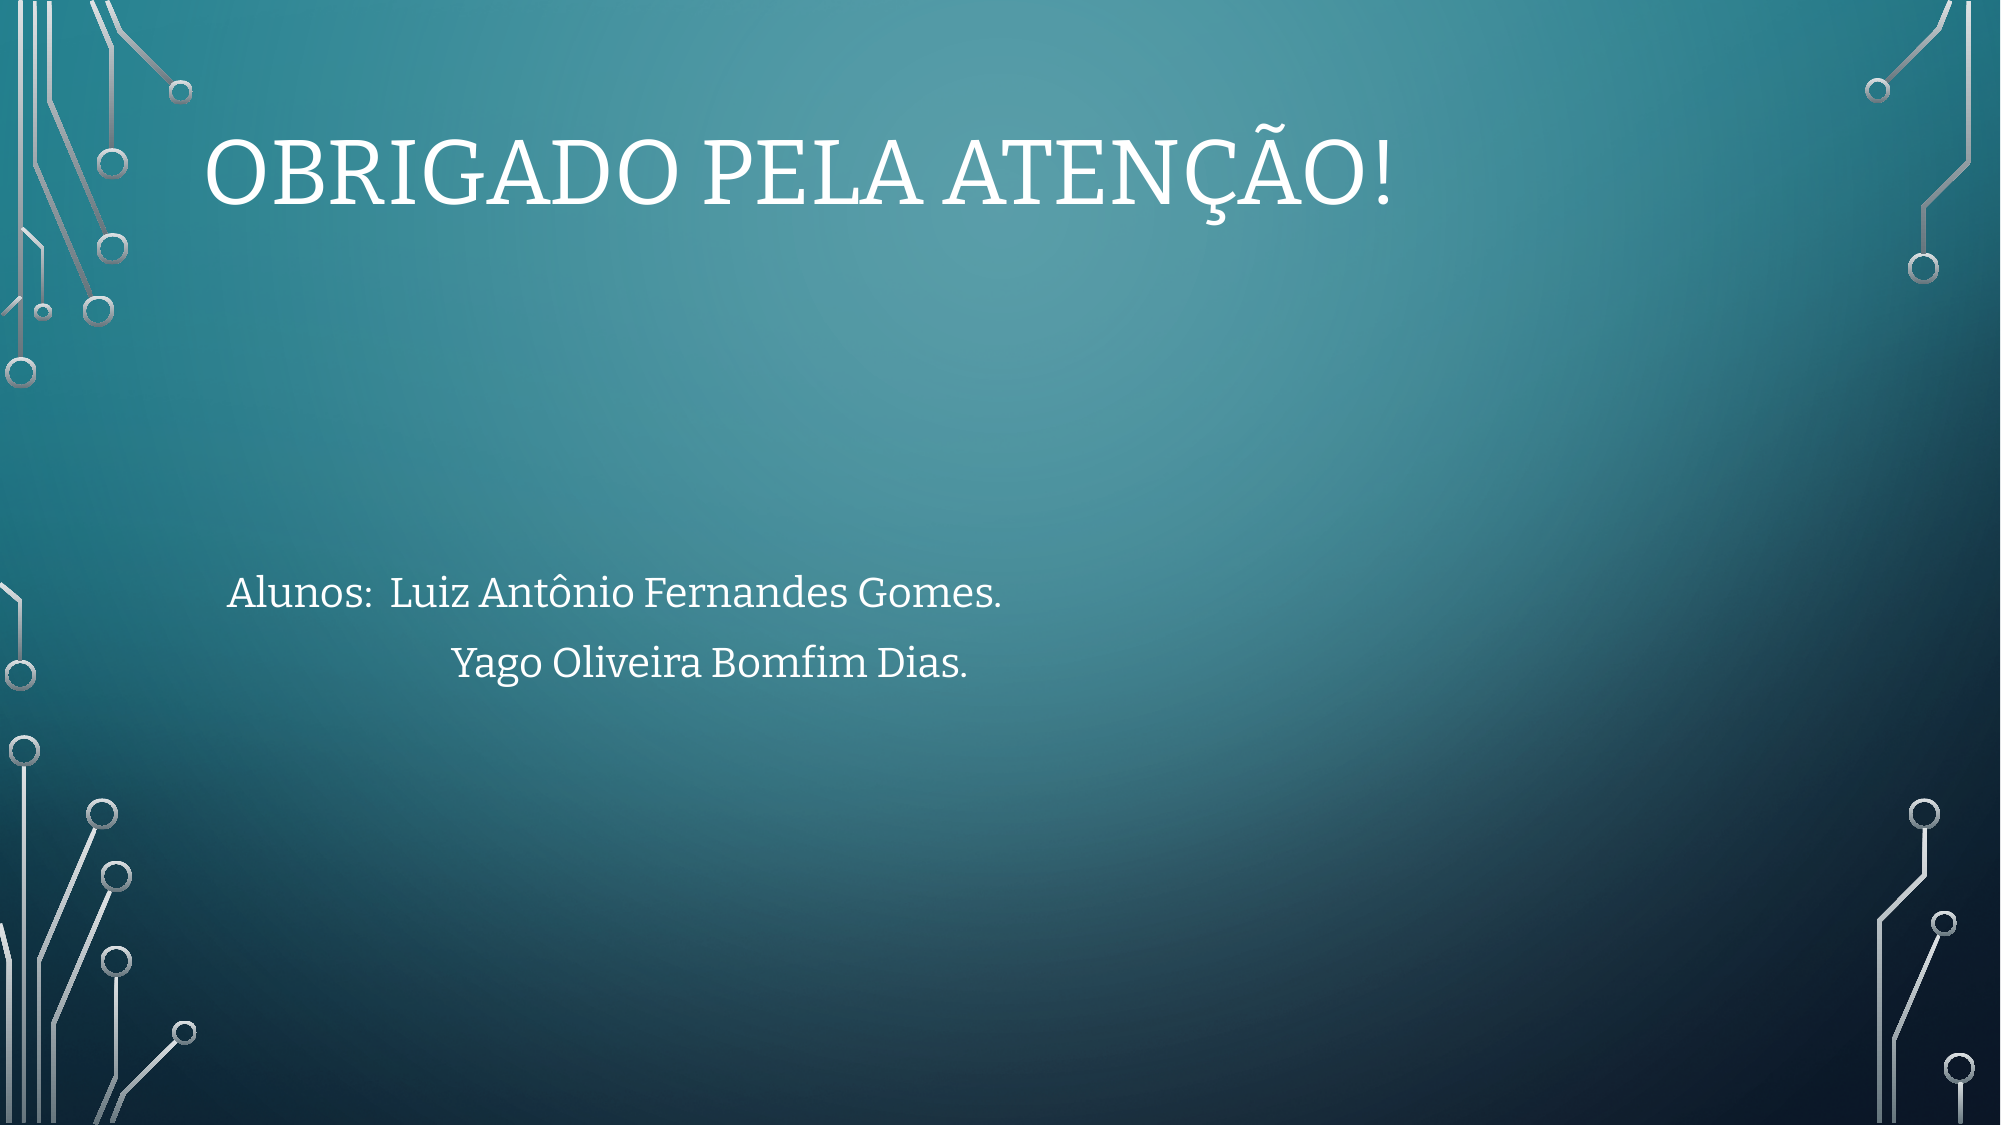

# Obrigado pela atenção!

Alunos:  Luiz Antônio Fernandes Gomes.
	         Yago Oliveira Bomfim Dias.